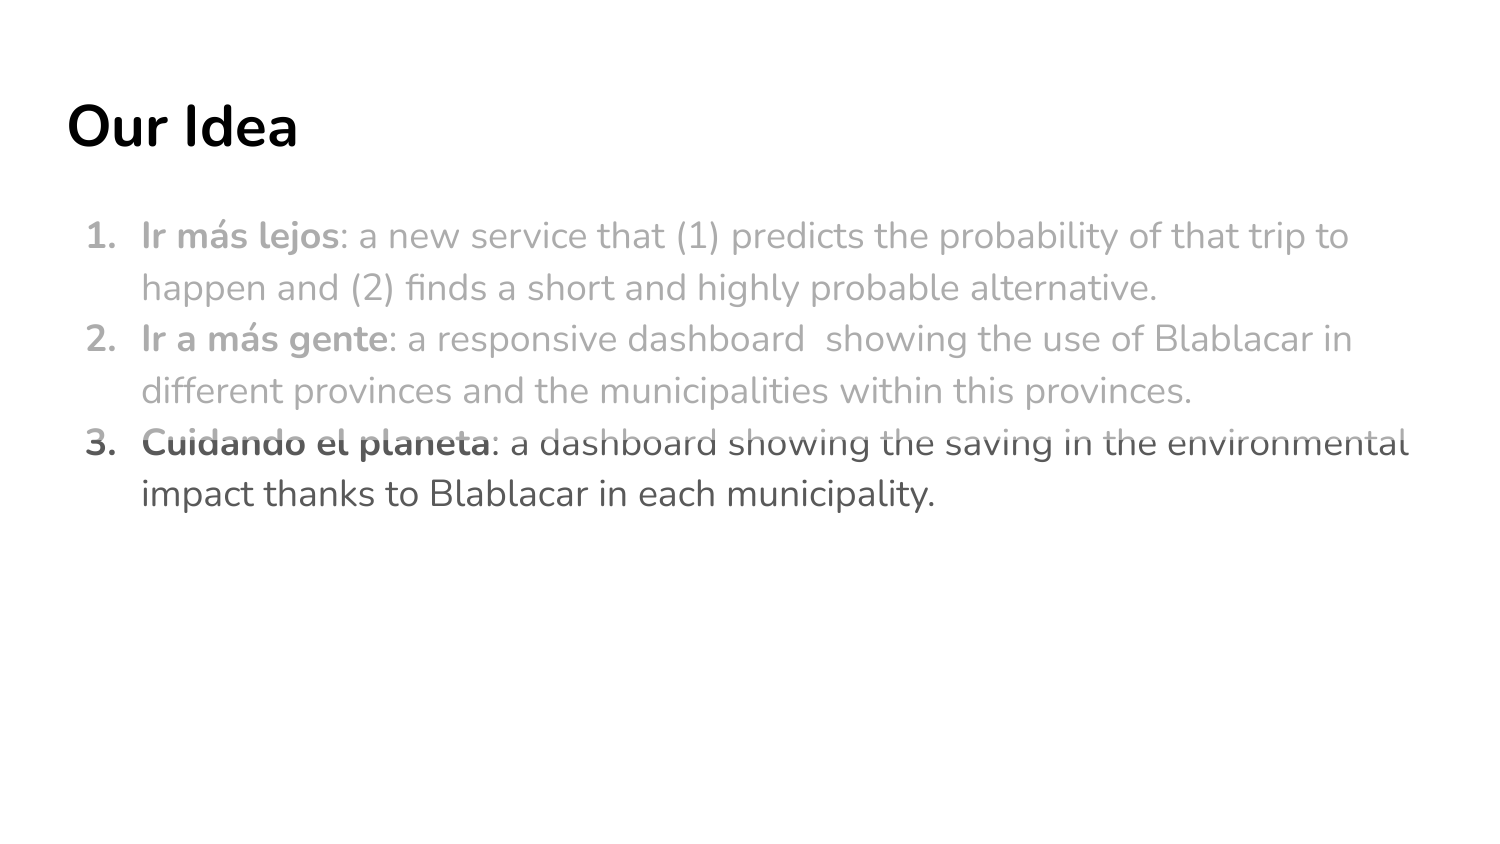

# Our Idea
Ir más lejos: a new service that (1) predicts the probability of that trip to happen and (2) finds a short and highly probable alternative.
Ir a más gente: a responsive dashboard  showing the use of Blablacar in different provinces and the municipalities within this provinces.
Cuidando el planeta: a dashboard showing the saving in the environmental impact thanks to Blablacar in each municipality.